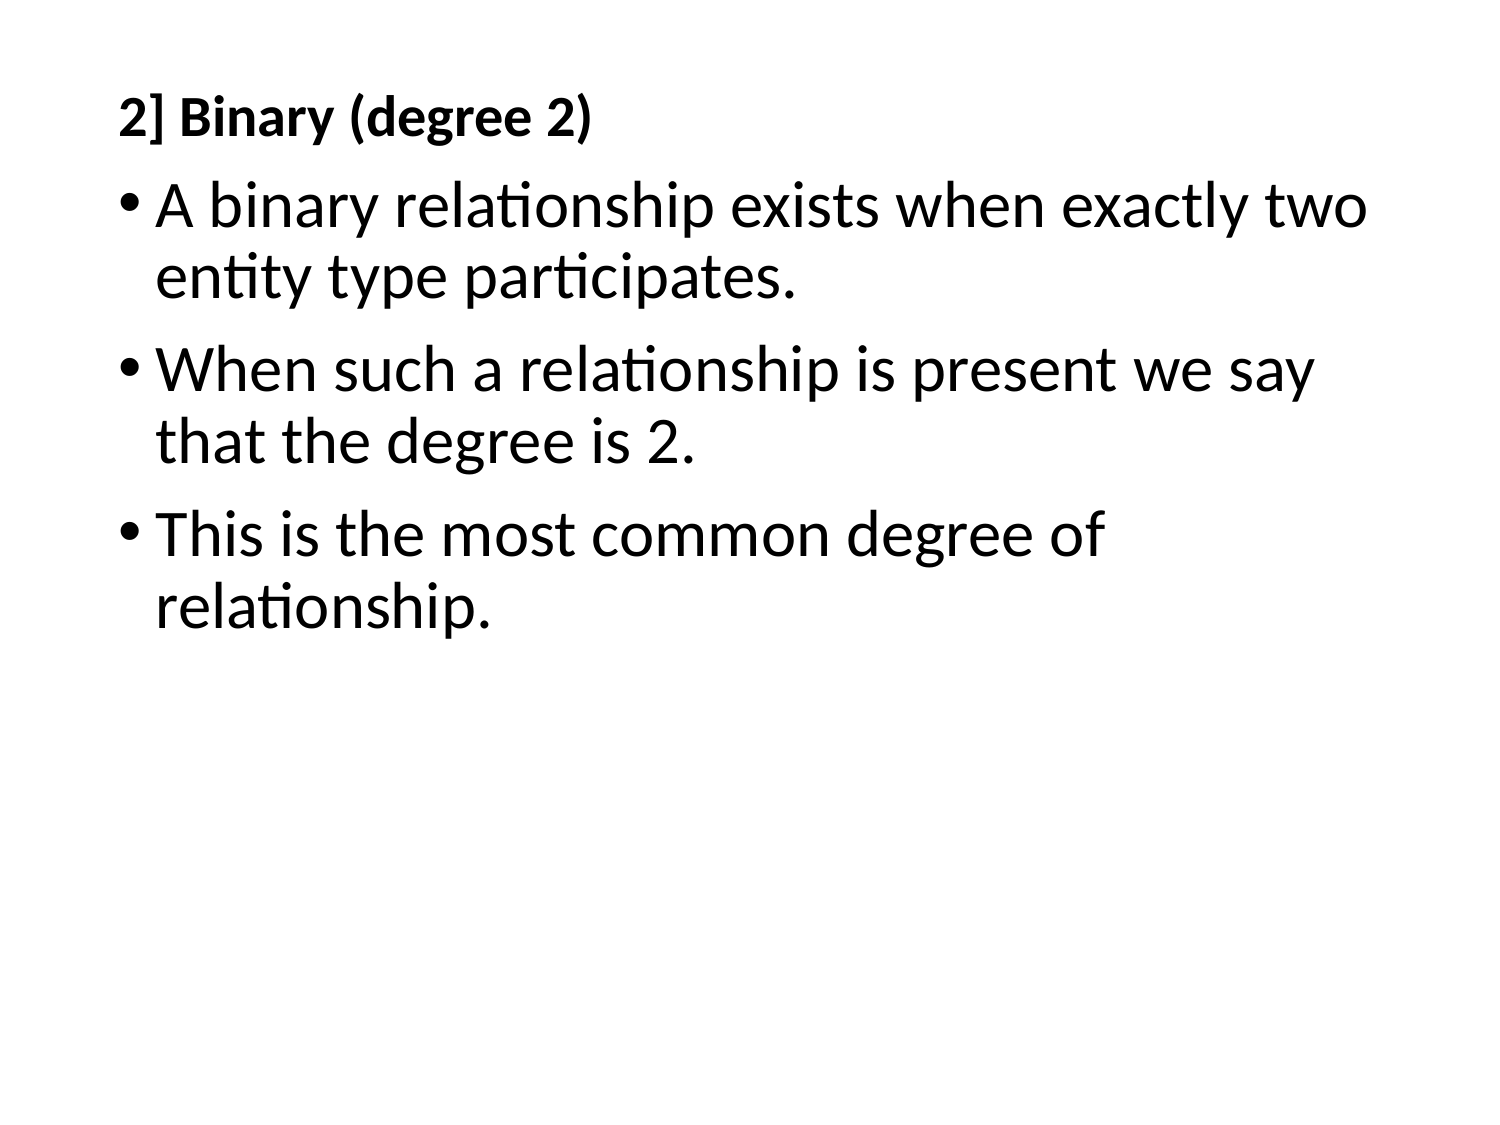

2] Binary (degree 2)
A binary relationship exists when exactly two entity type participates.
When such a relationship is present we say that the degree is 2.
This is the most common degree of relationship.